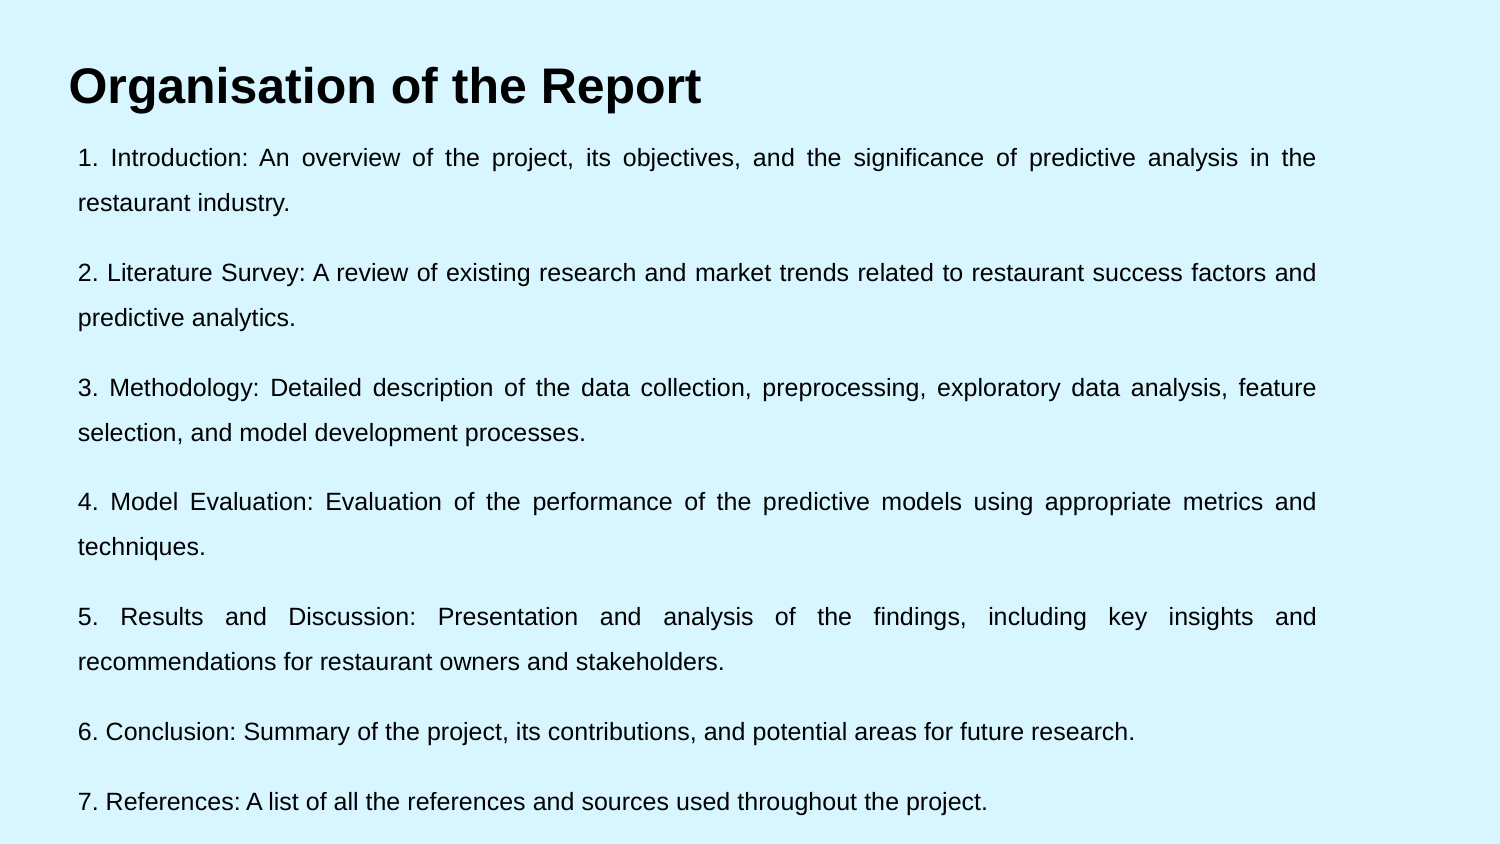

# Organisation of the Report
1. Introduction: An overview of the project, its objectives, and the significance of predictive analysis in the restaurant industry.
2. Literature Survey: A review of existing research and market trends related to restaurant success factors and predictive analytics.
3. Methodology: Detailed description of the data collection, preprocessing, exploratory data analysis, feature selection, and model development processes.
4. Model Evaluation: Evaluation of the performance of the predictive models using appropriate metrics and techniques.
5. Results and Discussion: Presentation and analysis of the findings, including key insights and recommendations for restaurant owners and stakeholders.
6. Conclusion: Summary of the project, its contributions, and potential areas for future research.
7. References: A list of all the references and sources used throughout the project.